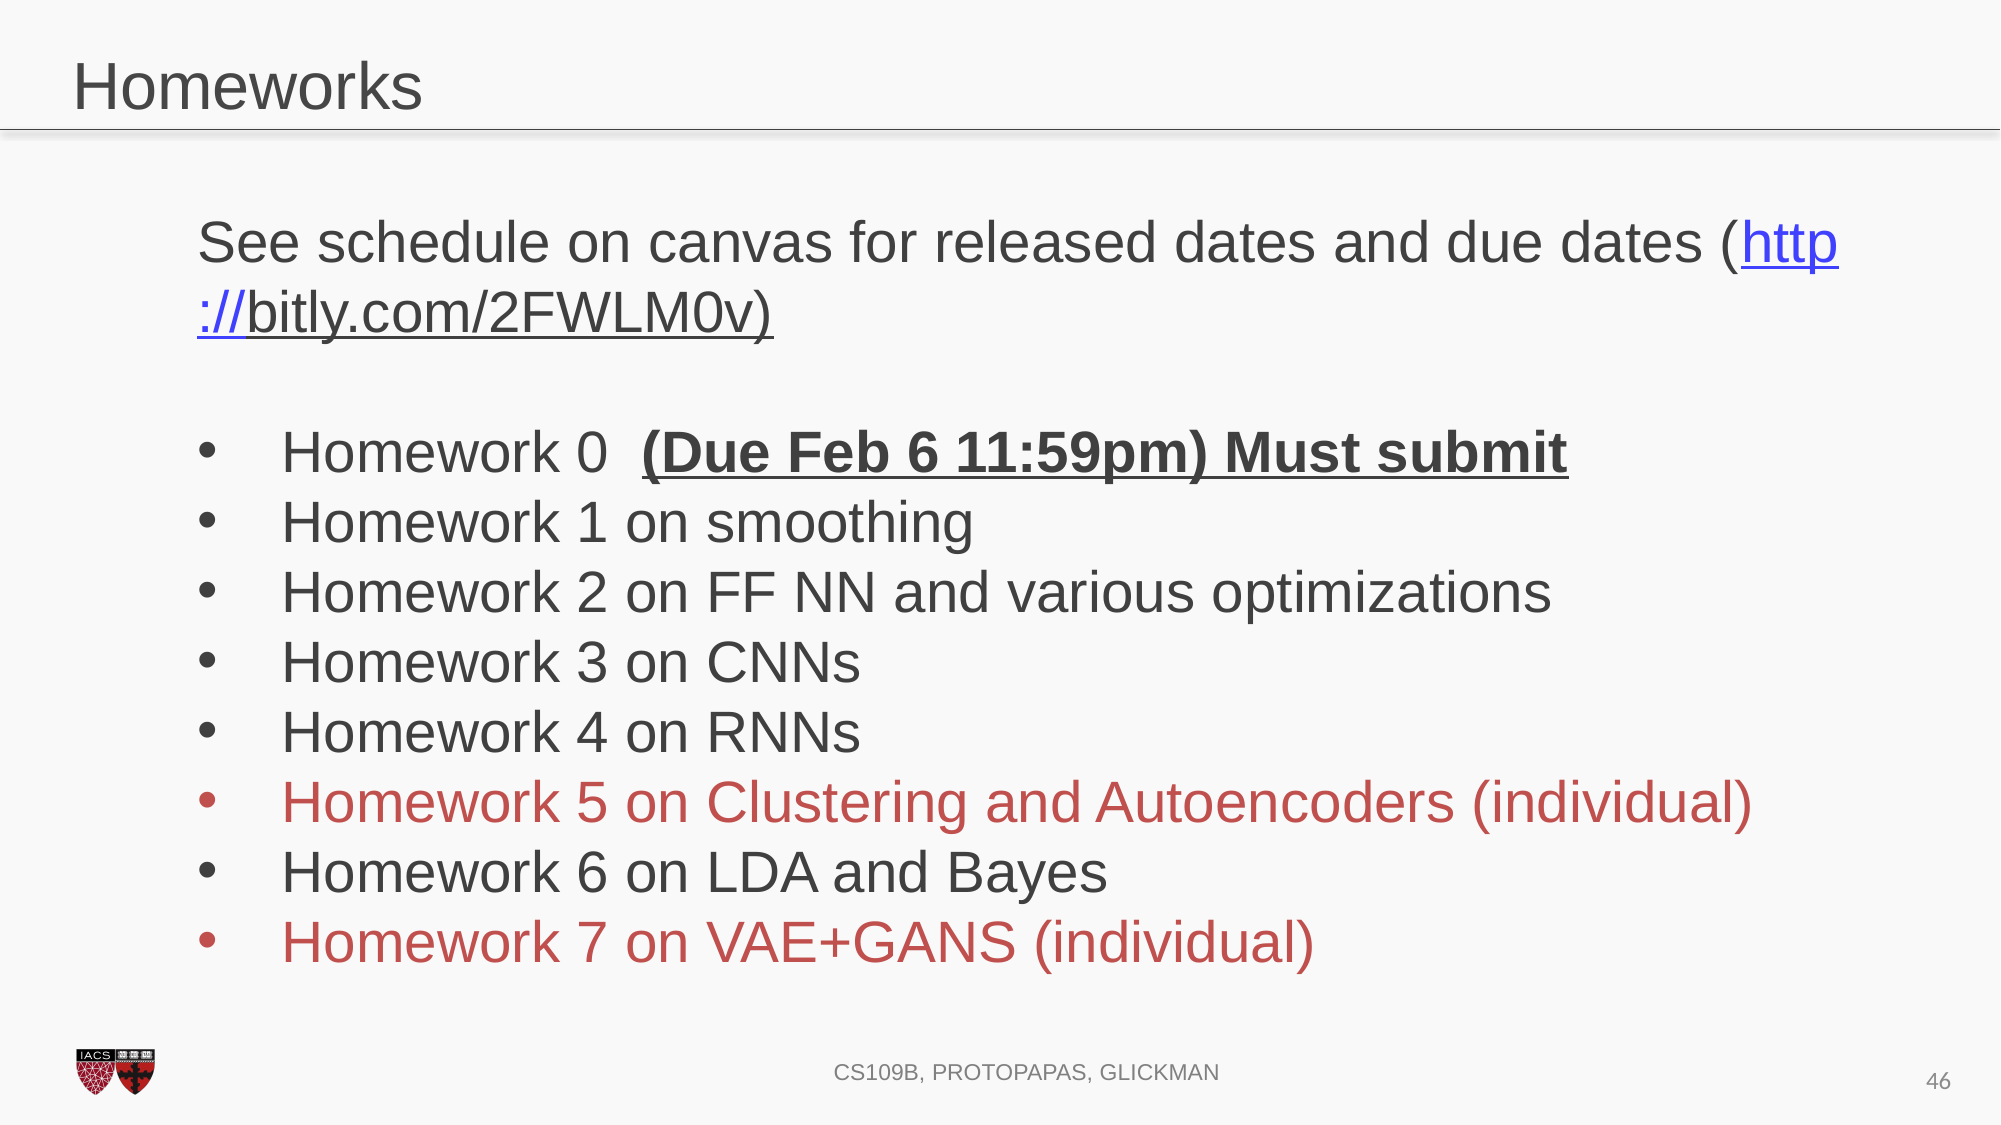

# Homeworks
See schedule on canvas for released dates and due dates (http://bitly.com/2FWLM0v)

Homework 0  (Due Feb 6 11:59pm) Must submit
Homework 1 on smoothing
Homework 2 on FF NN and various optimizations
Homework 3 on CNNs
Homework 4 on RNNs
Homework 5 on Clustering and Autoencoders (individual)
Homework 6 on LDA and Bayes
Homework 7 on VAE+GANS (individual)
46